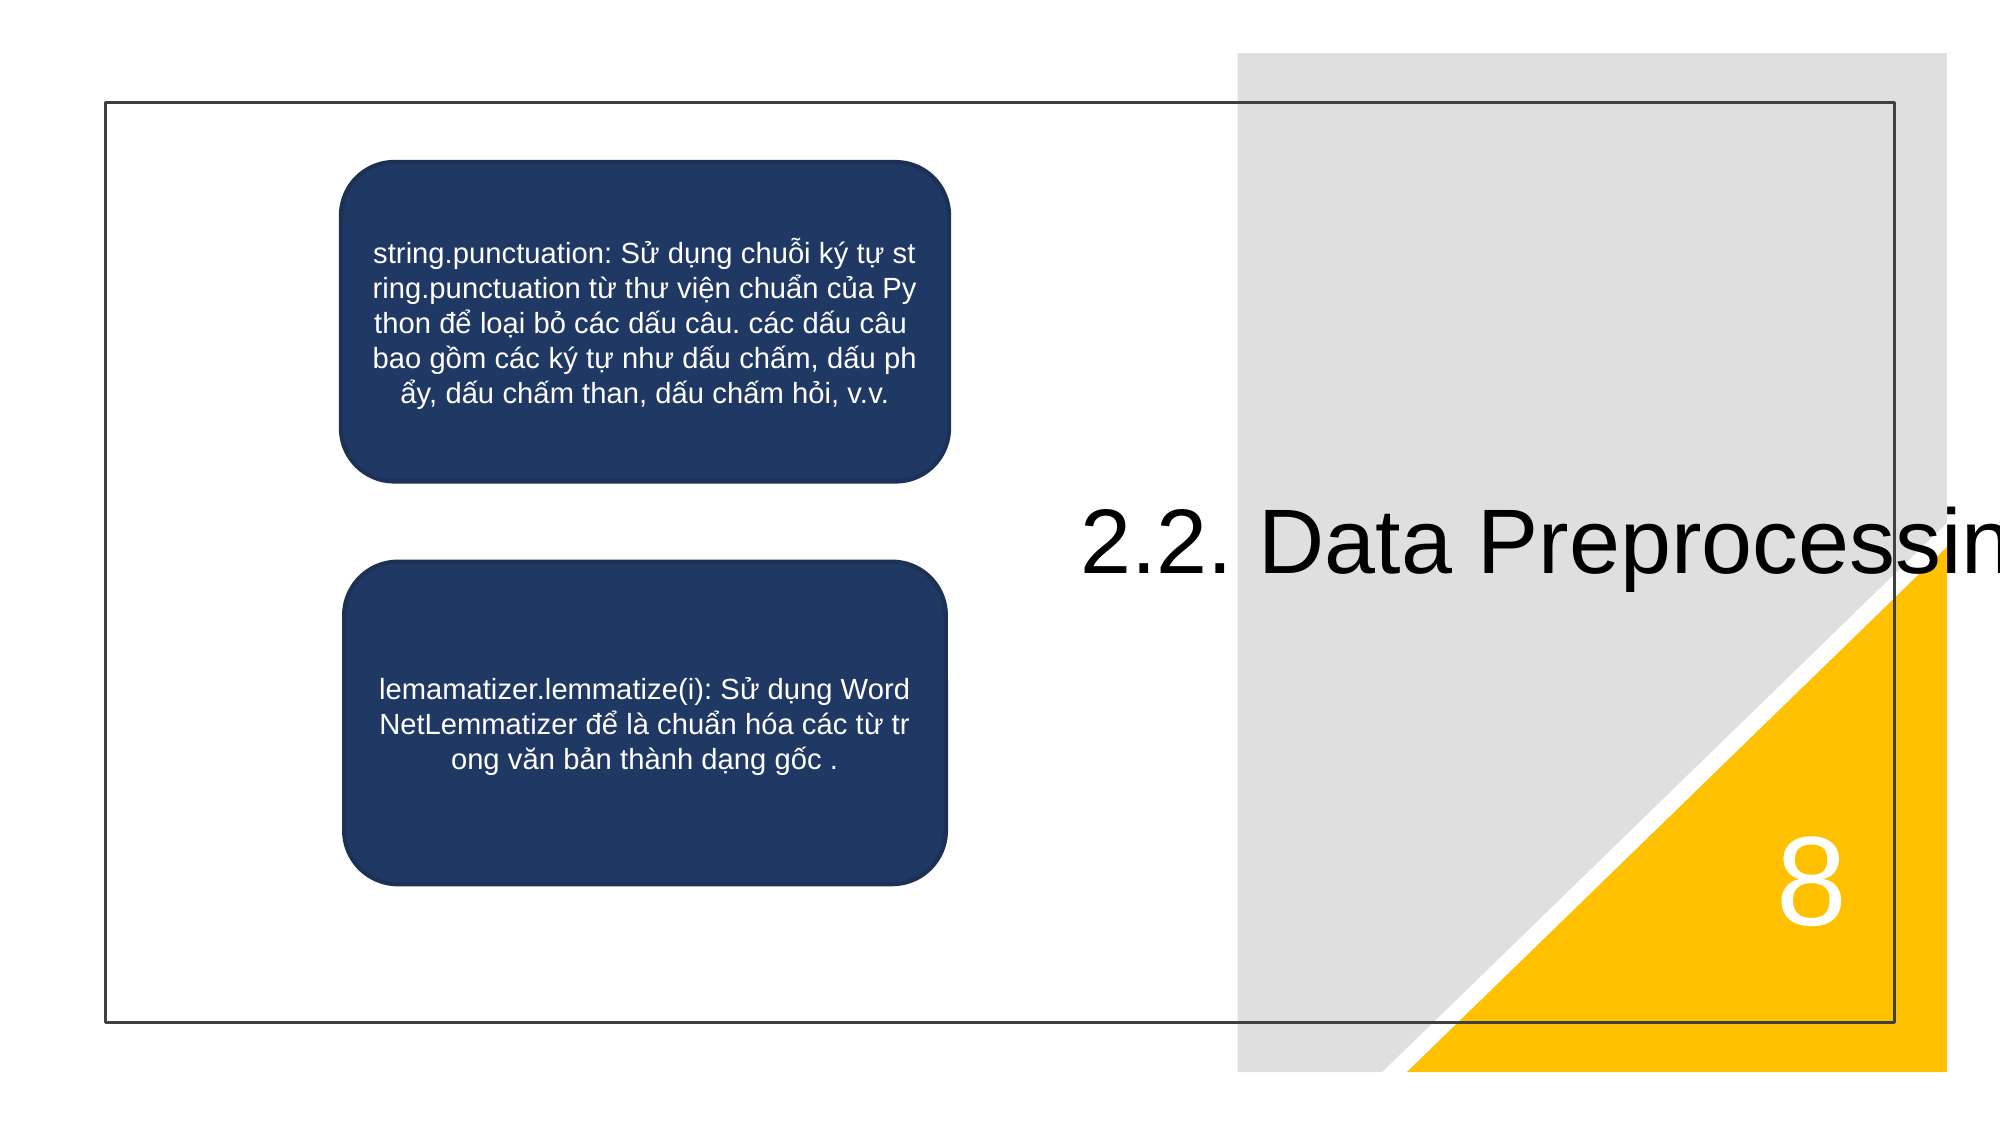

string.punctuation: Sử dụng chuỗi ký tự string.punctuation từ thư viện chuẩn của Python để loại bỏ các dấu câu. các dấu câu bao gồm các ký tự như dấu chấm, dấu phẩy, dấu chấm than, dấu chấm hỏi, v.v.
# 2.2. Data Preprocessing

lemamatizer.lemmatize(i): Sử dụng WordNetLemmatizer để là chuẩn hóa các từ trong văn bản thành dạng gốc .
8